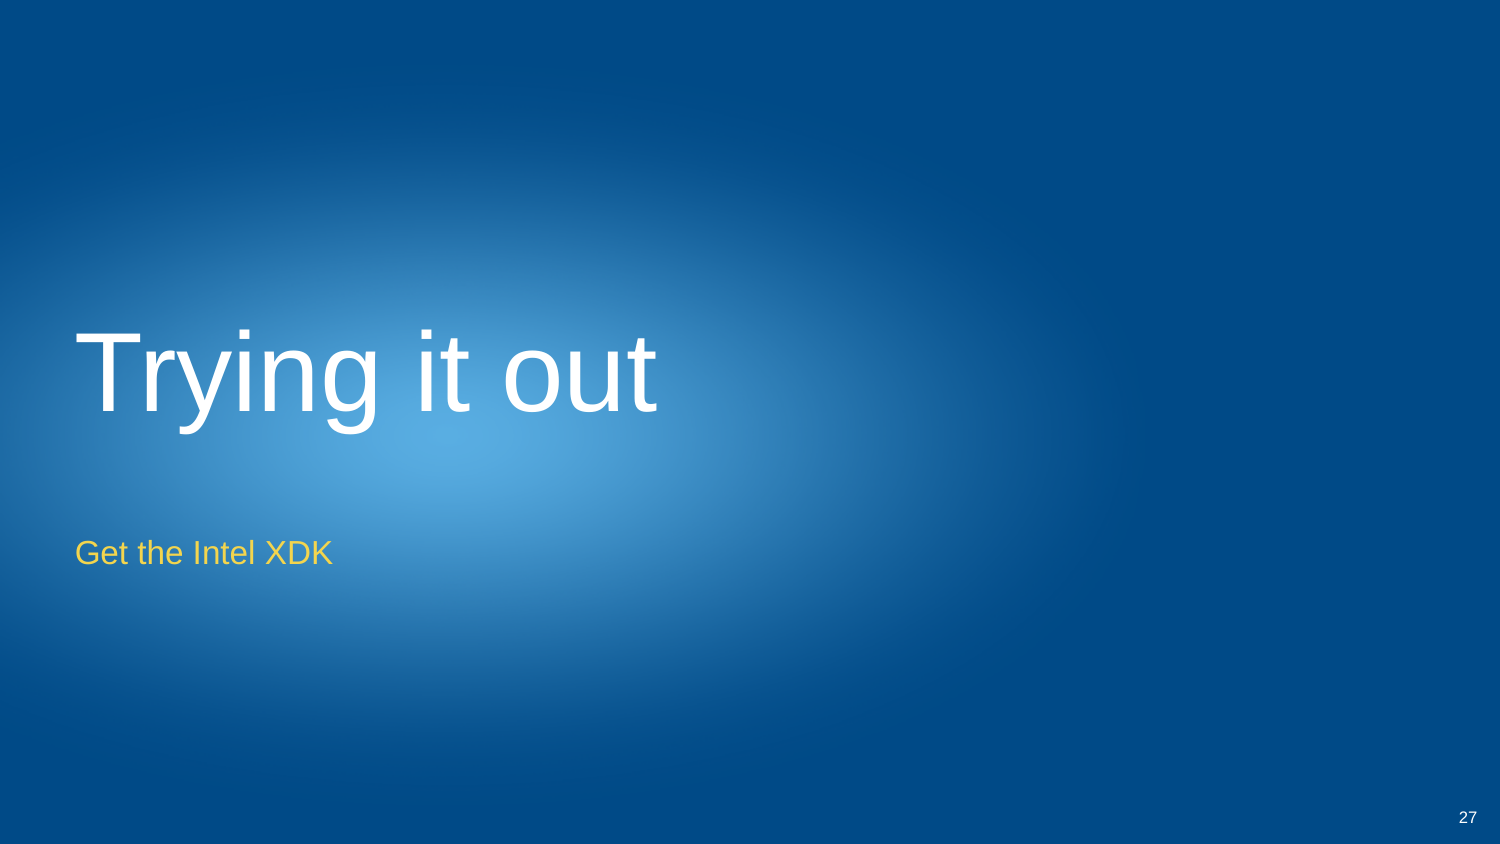

# Trying it out
Get the Intel XDK
27